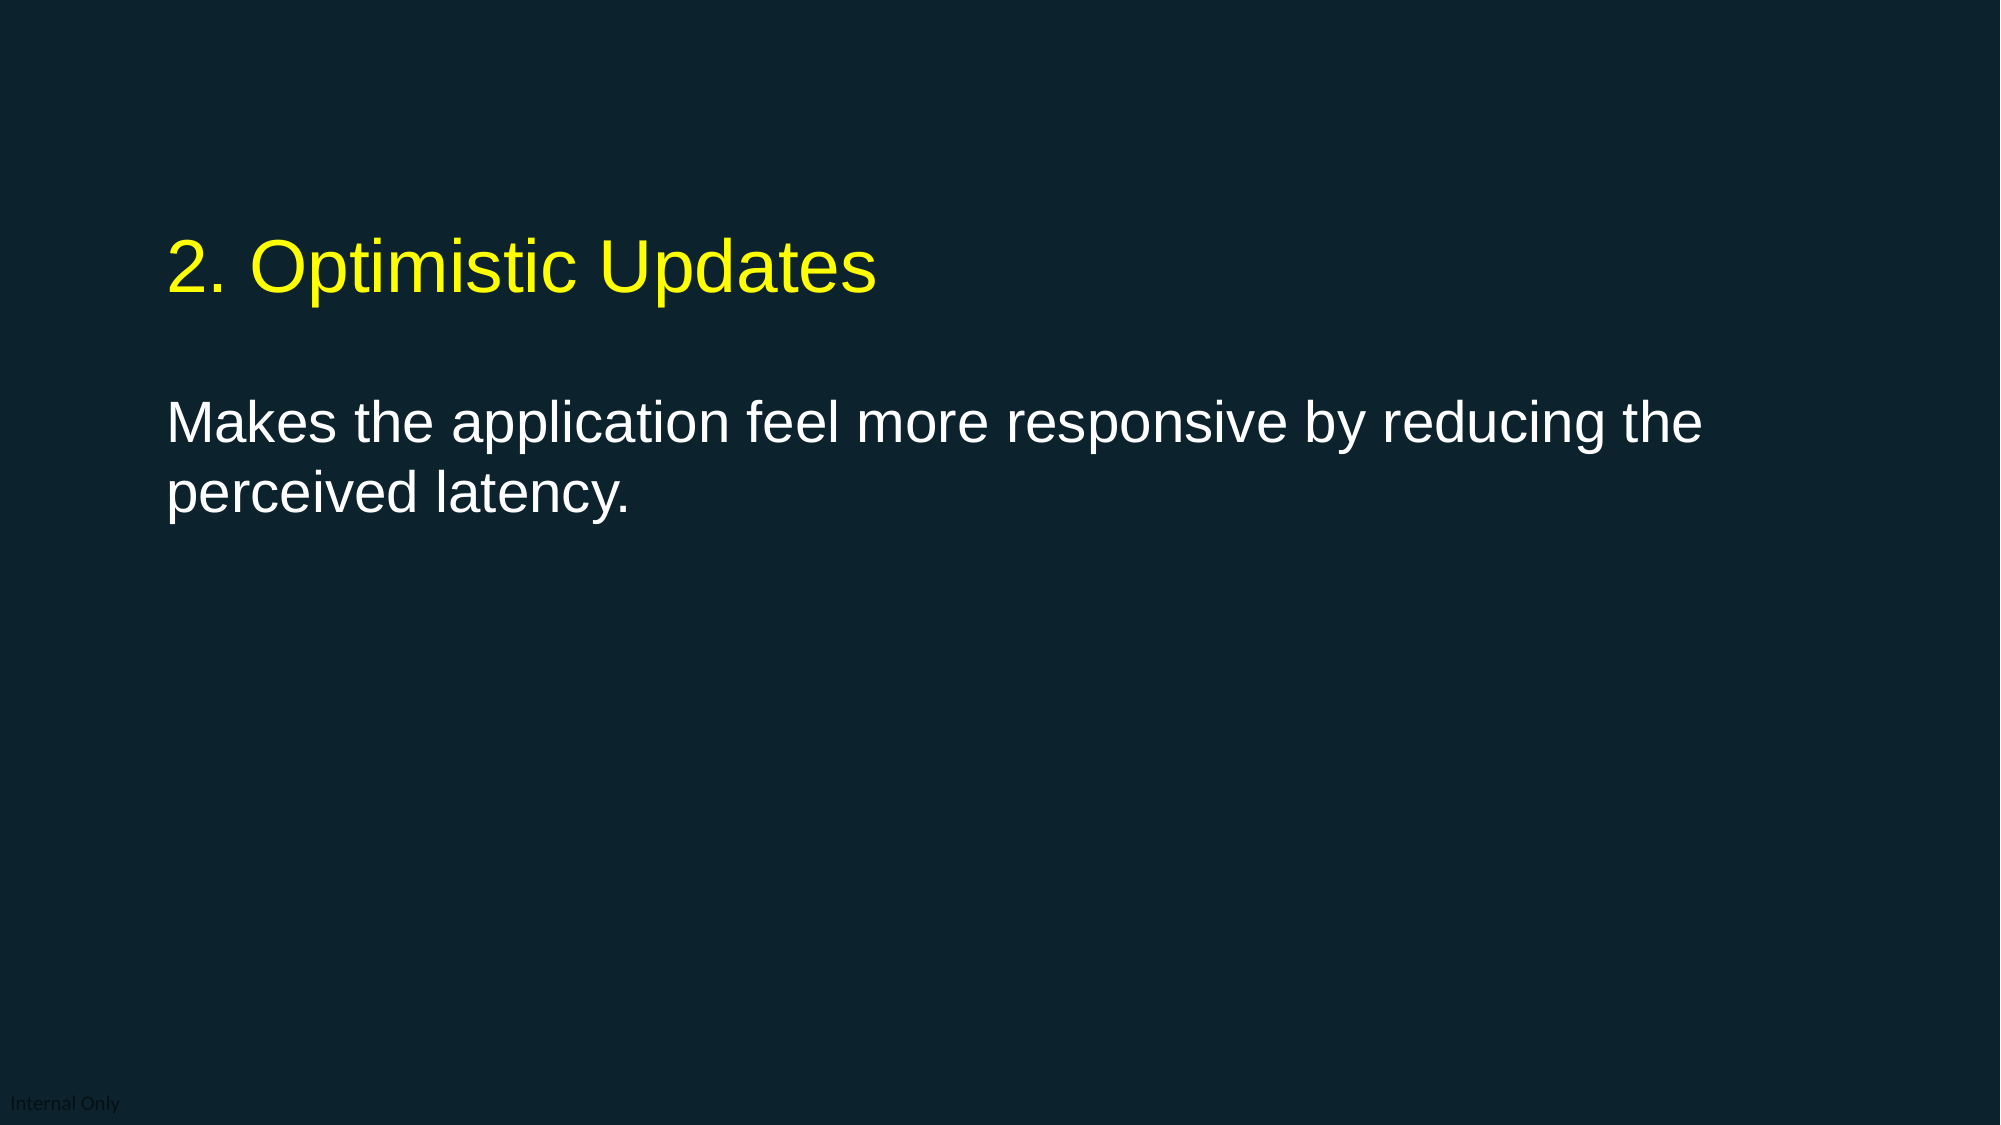

2. Optimistic Updates
Makes the application feel more responsive by reducing the perceived latency.